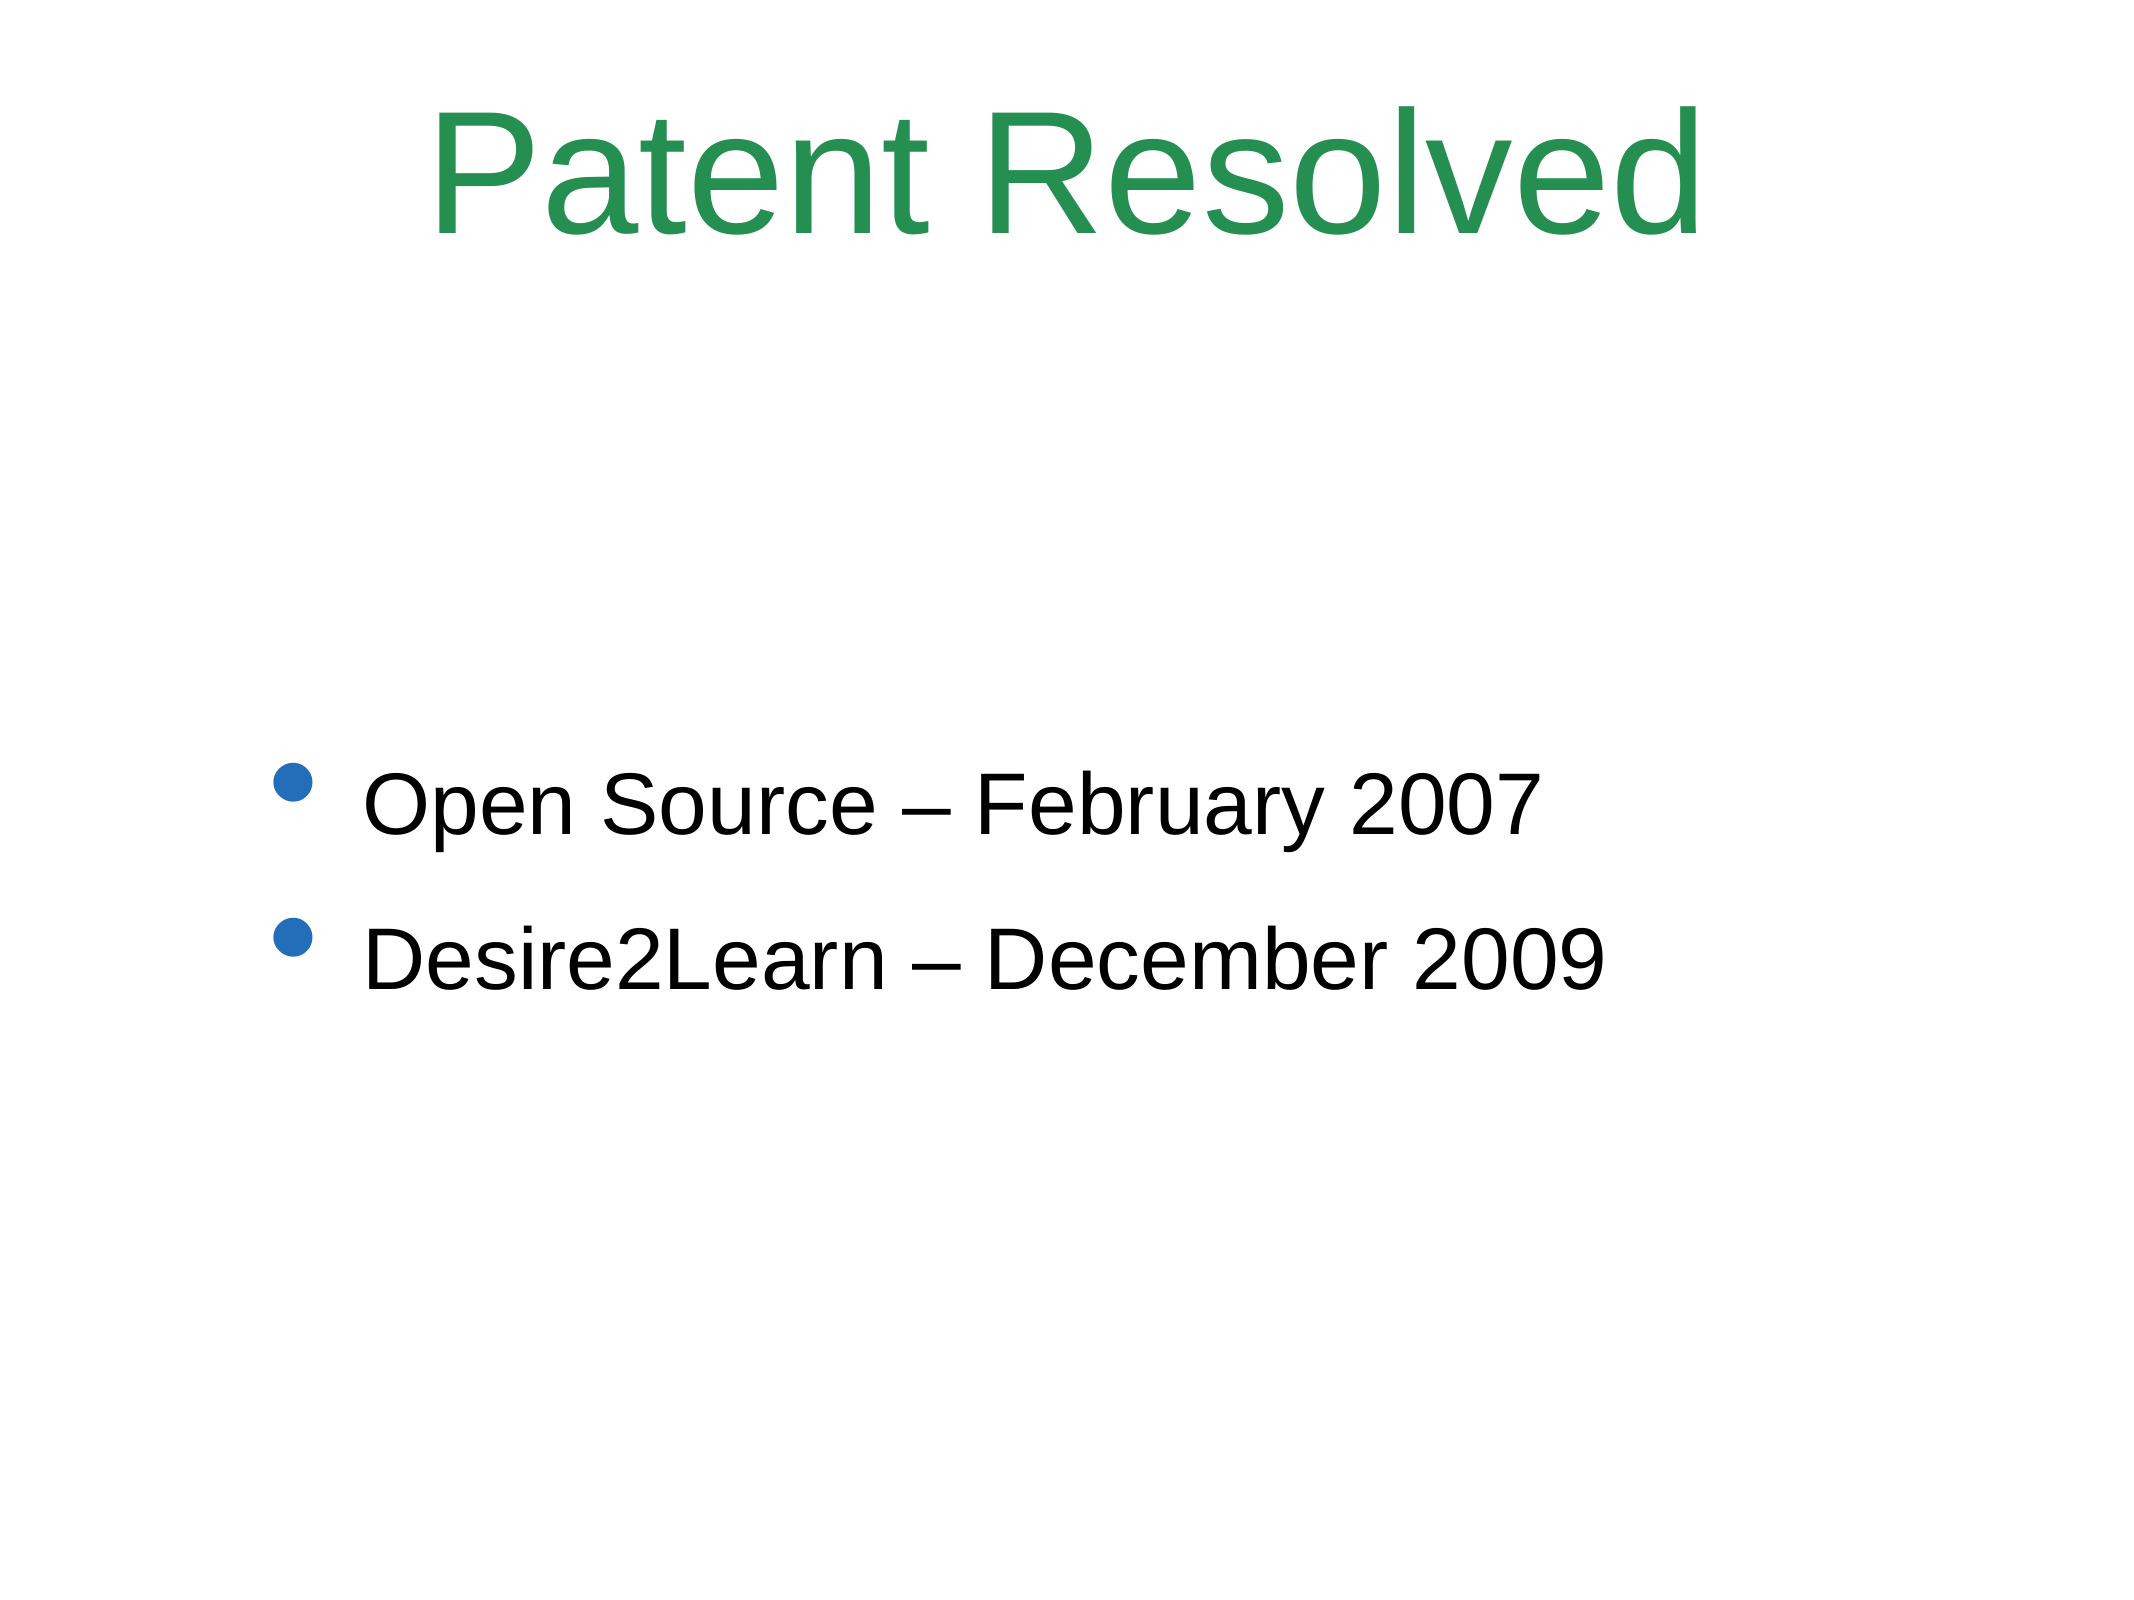

# Patent Resolved
Open Source – February 2007
Desire2Learn – December 2009